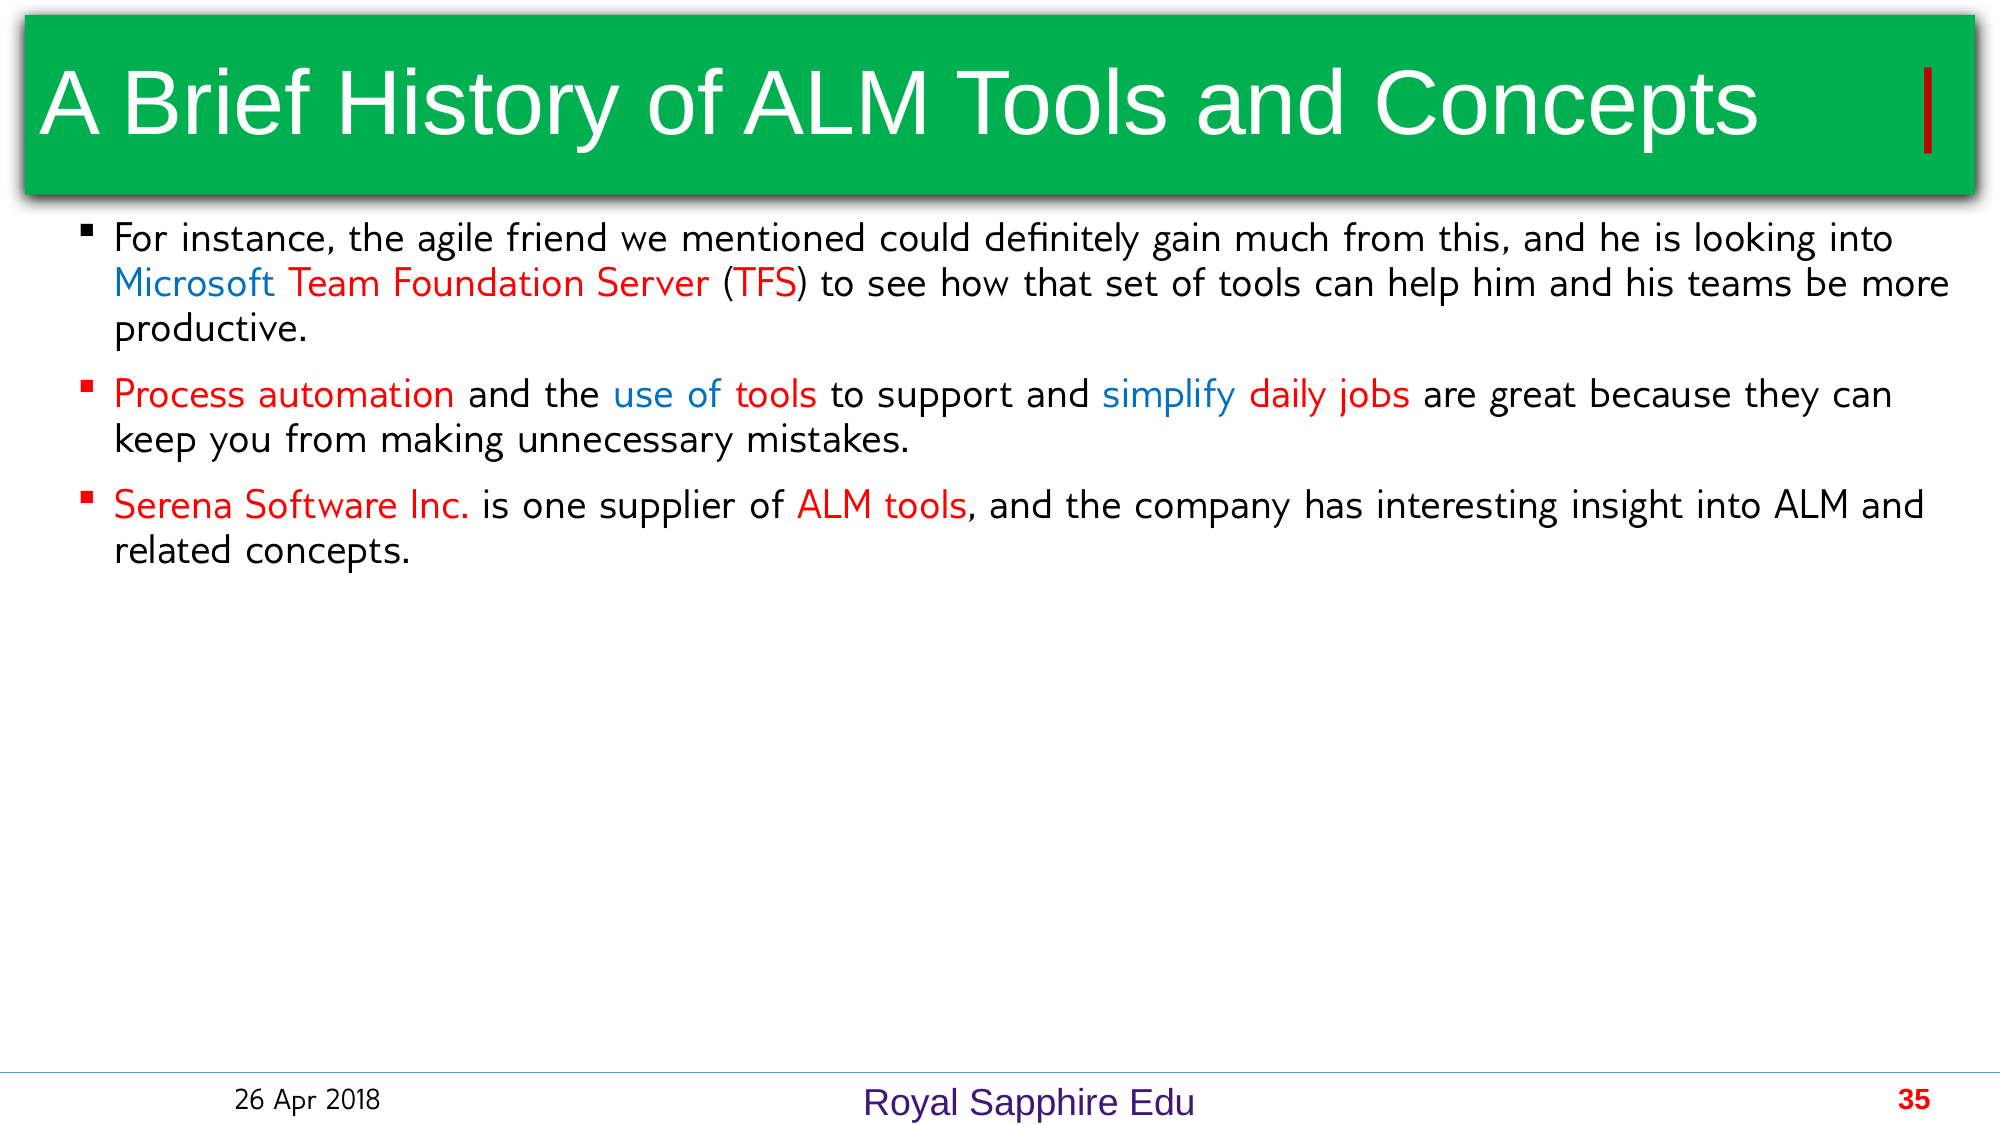

# A Brief History of ALM Tools and Concepts	   |
For instance, the agile friend we mentioned could definitely gain much from this, and he is looking into Microsoft Team Foundation Server (TFS) to see how that set of tools can help him and his teams be more productive.
Process automation and the use of tools to support and simplify daily jobs are great because they can keep you from making unnecessary mistakes.
Serena Software Inc. is one supplier of ALM tools, and the company has interesting insight into ALM and related concepts.
26 Apr 2018
35